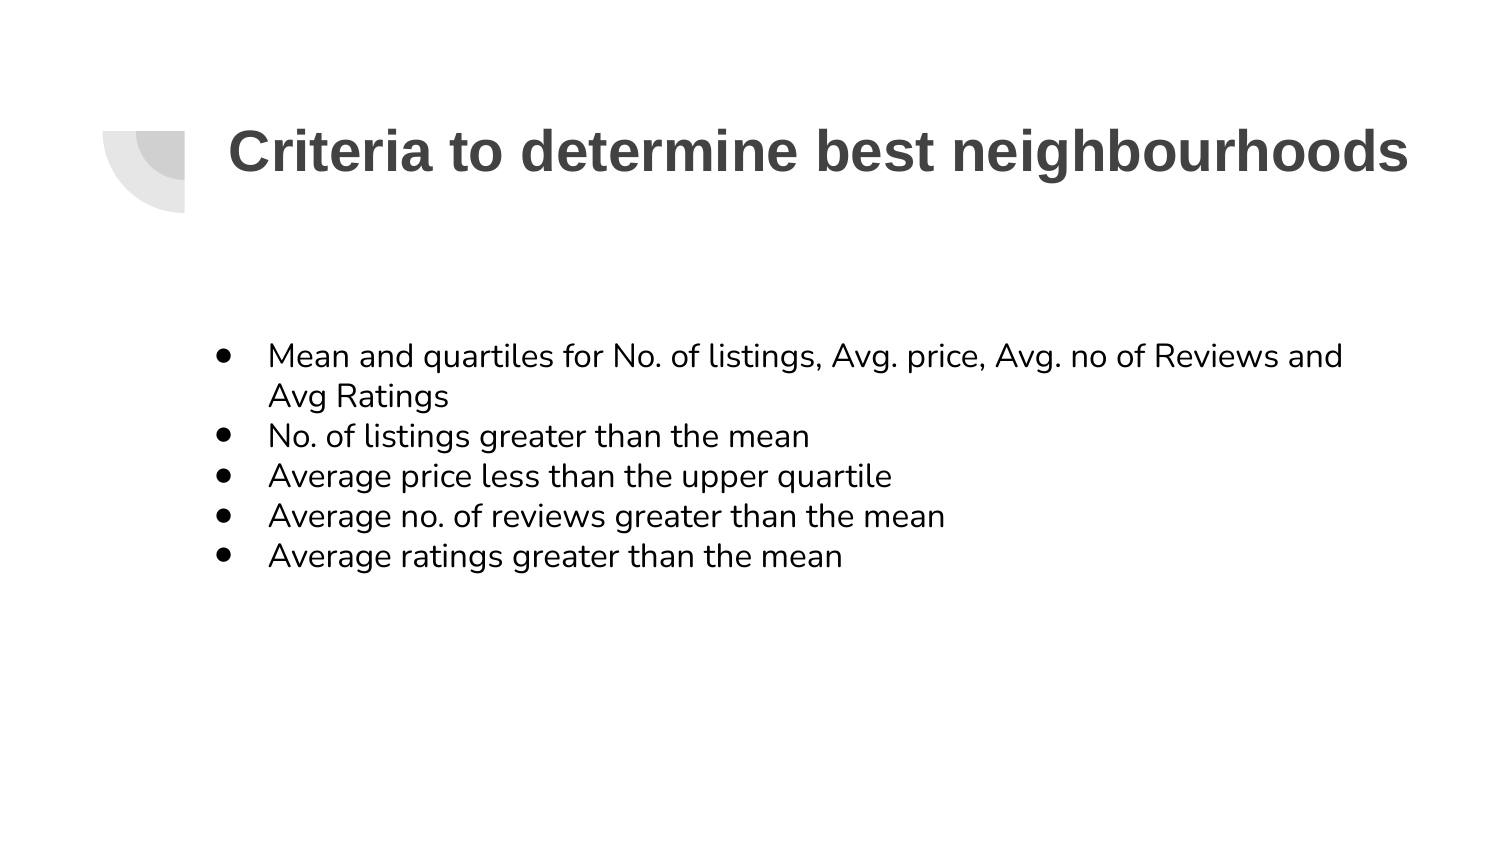

# Criteria to determine best neighbourhoods
Mean and quartiles for No. of listings, Avg. price, Avg. no of Reviews and Avg Ratings
No. of listings greater than the mean
Average price less than the upper quartile
Average no. of reviews greater than the mean
Average ratings greater than the mean